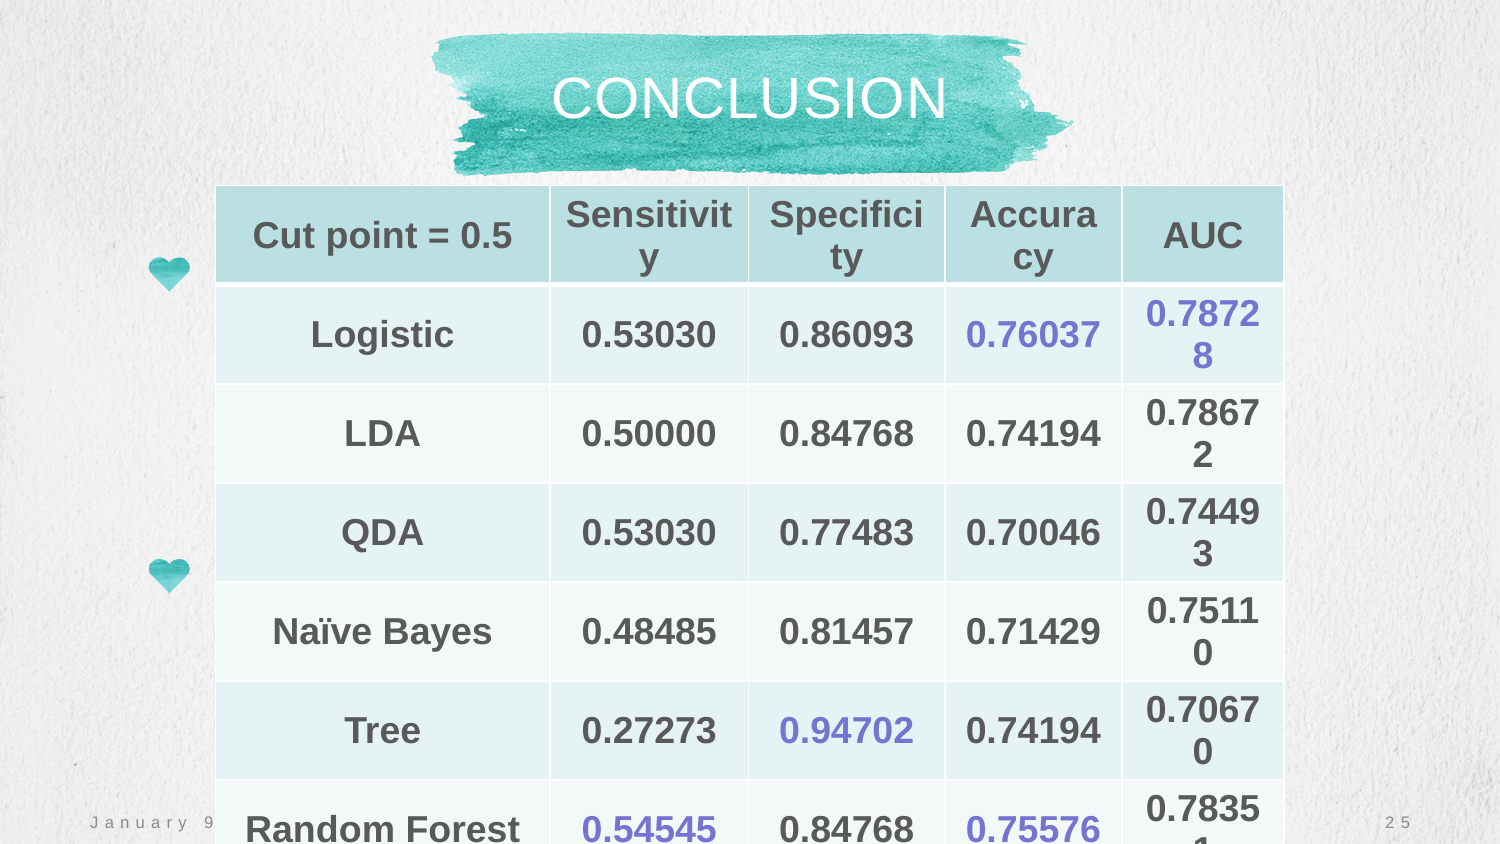

# conclusion
| Cut point = 0.5 | Sensitivity | Specificity | Accuracy | AUC |
| --- | --- | --- | --- | --- |
| Logistic | 0.53030 | 0.86093 | 0.76037 | 0.78728 |
| LDA | 0.50000 | 0.84768 | 0.74194 | 0.78672 |
| QDA | 0.53030 | 0.77483 | 0.70046 | 0.74493 |
| Naïve Bayes | 0.48485 | 0.81457 | 0.71429 | 0.75110 |
| Tree | 0.27273 | 0.94702 | 0.74194 | 0.70670 |
| Random Forest | 0.54545 | 0.84768 | 0.75576 | 0.78351 |
| Boosting | 0.54545 | 0.84106 | 0.75115 | 0.77483 |
| SVM ( Radial ) | 0.51515 | 0.84106 | 0.74194 | 0.79877 |
| SVM ( polynomial ) | 0.28788 | 0.92715 | 0.73272 | 0.75140 |

January 9, 2023
Predict Diabetes
25